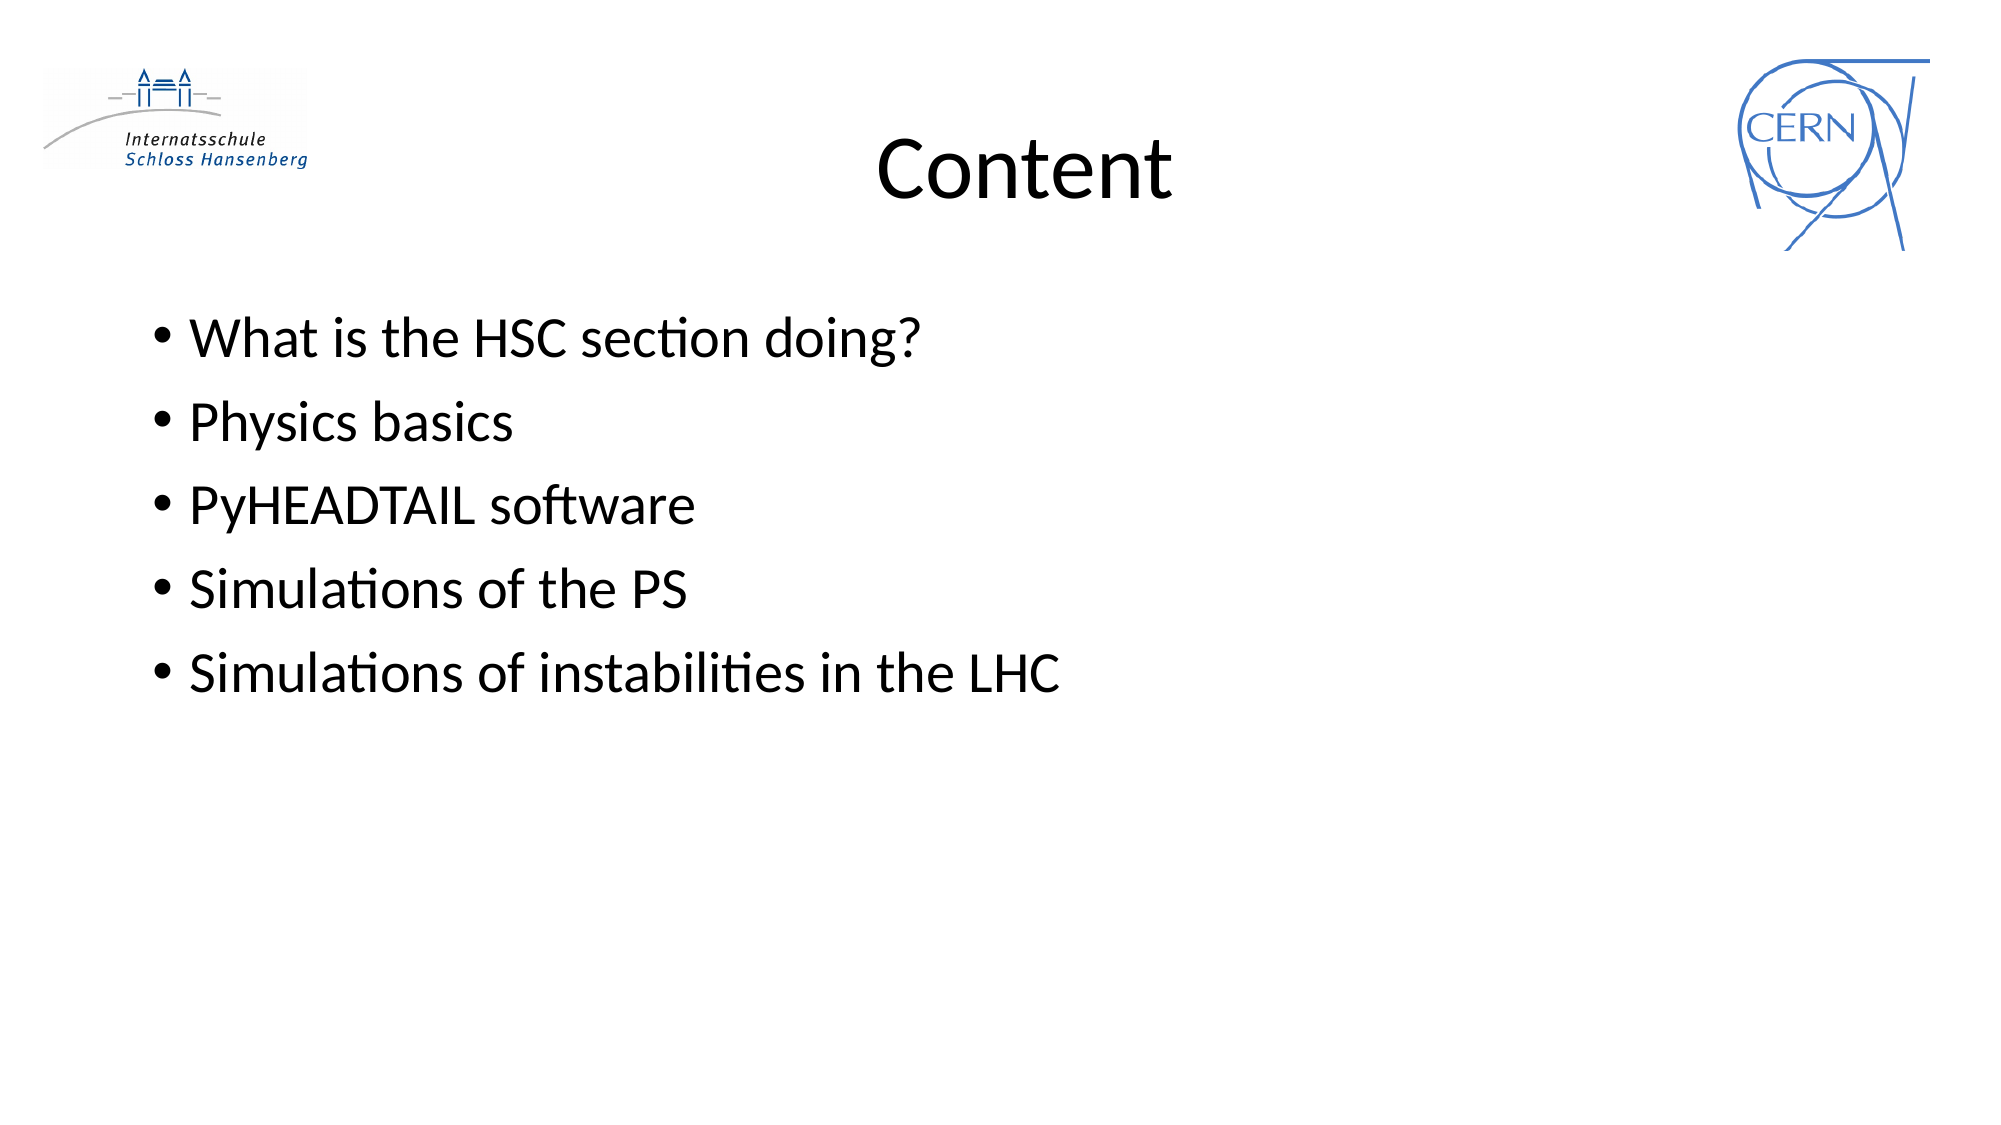

# Content
What is the HSC section doing?
Physics basics
PyHEADTAIL software
Simulations of the PS
Simulations of instabilities in the LHC